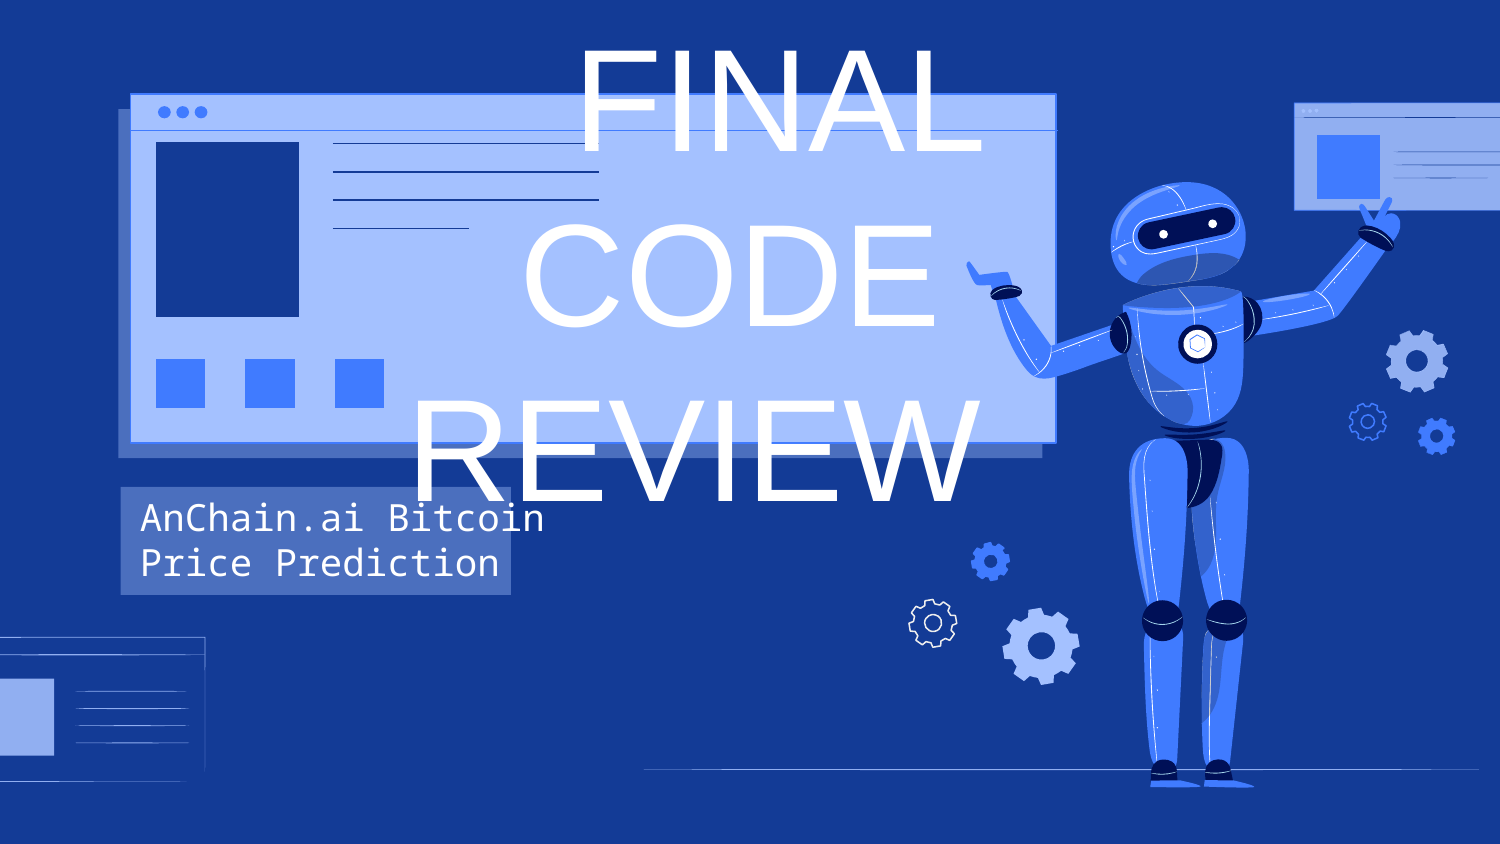

# FINAL CODE
REVIEW

AnChain.ai Bitcoin Price Prediction